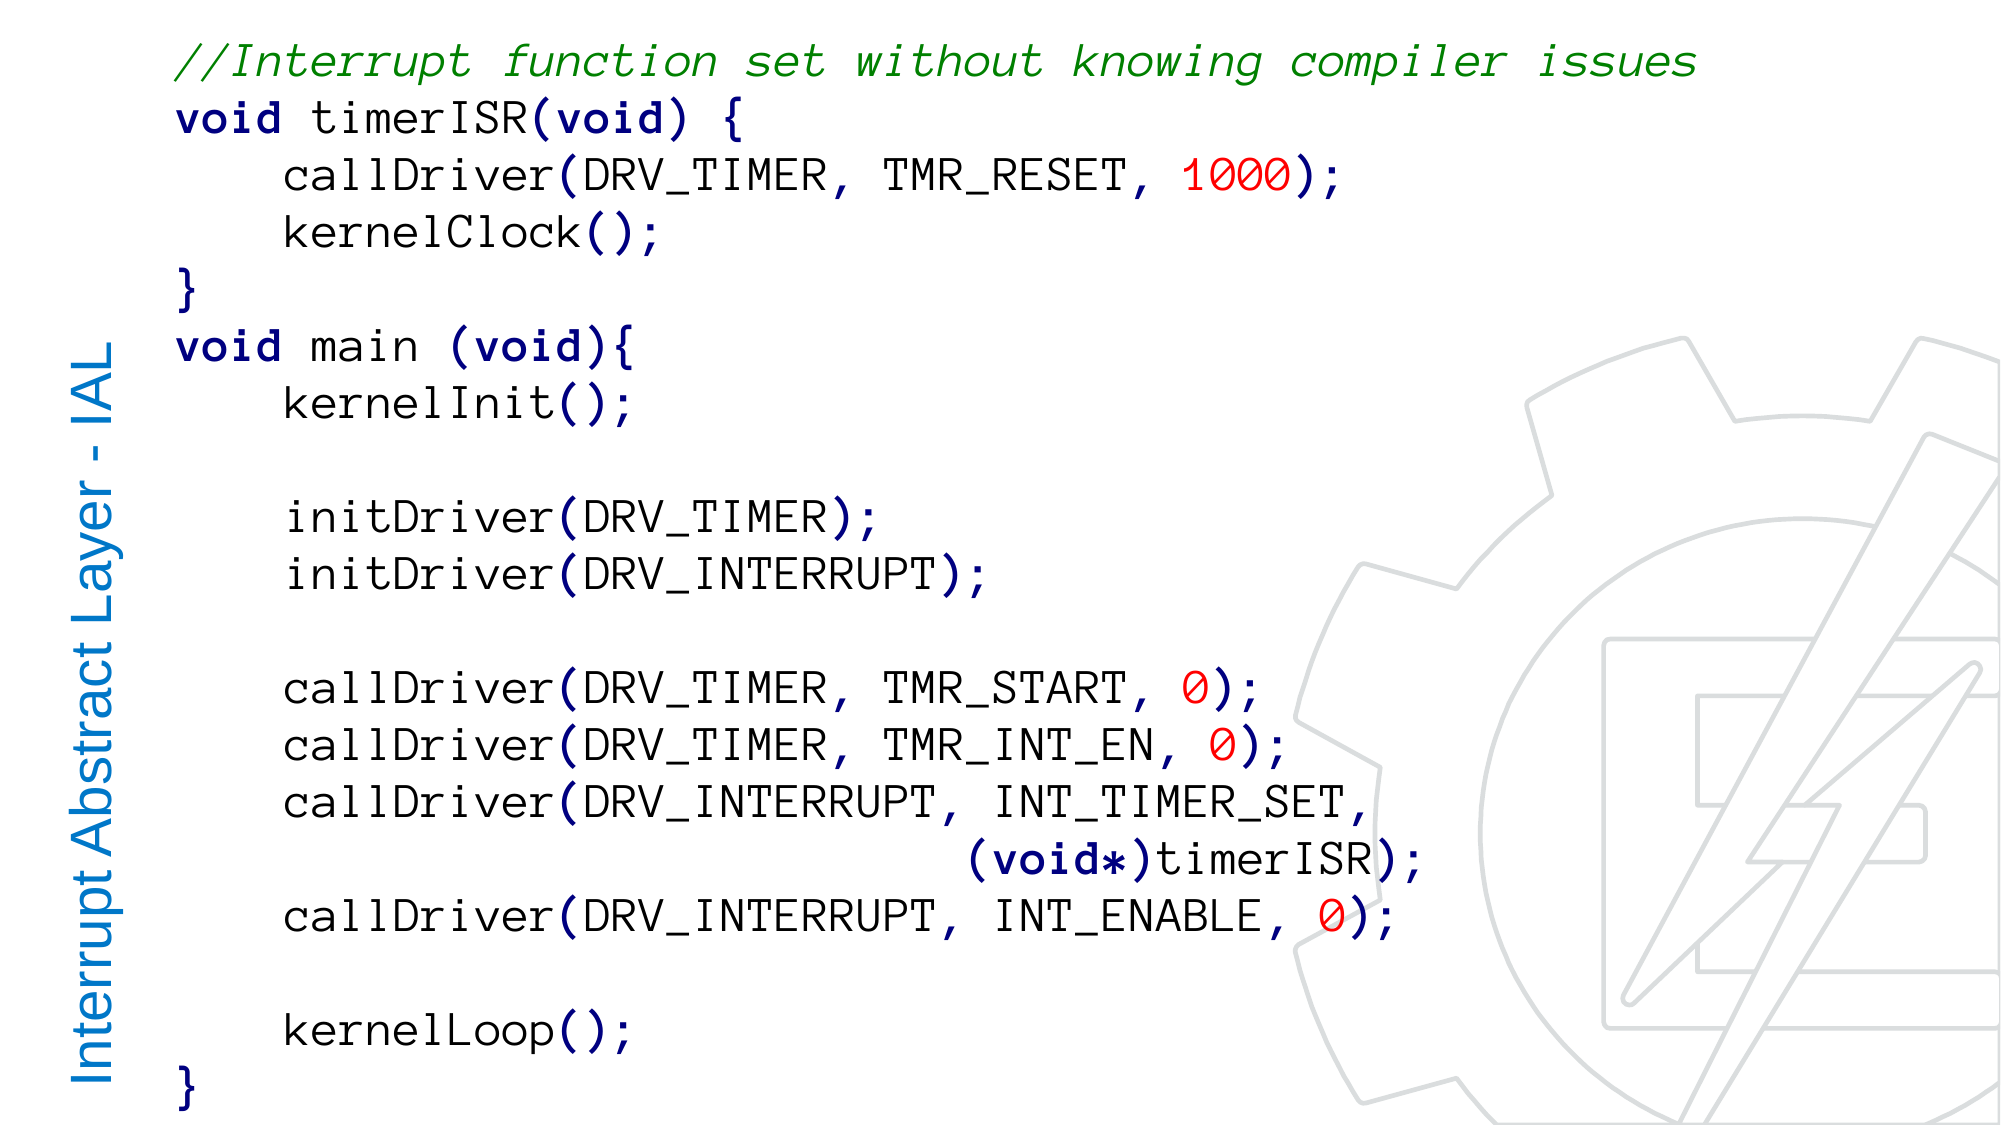

//Interrupt function set without knowing compiler issues
void timerISR(void) {
    callDriver(DRV_TIMER, TMR_RESET, 1000);
    kernelClock();
}
void main (void){
    kernelInit();

    initDriver(DRV_TIMER);
    initDriver(DRV_INTERRUPT);

    callDriver(DRV_TIMER, TMR_START, 0);
    callDriver(DRV_TIMER, TMR_INT_EN, 0);
    callDriver(DRV_INTERRUPT, INT_TIMER_SET,
                             (void*)timerISR);
    callDriver(DRV_INTERRUPT, INT_ENABLE, 0);

    kernelLoop();
}
# Interrupt Abstract Layer - IAL